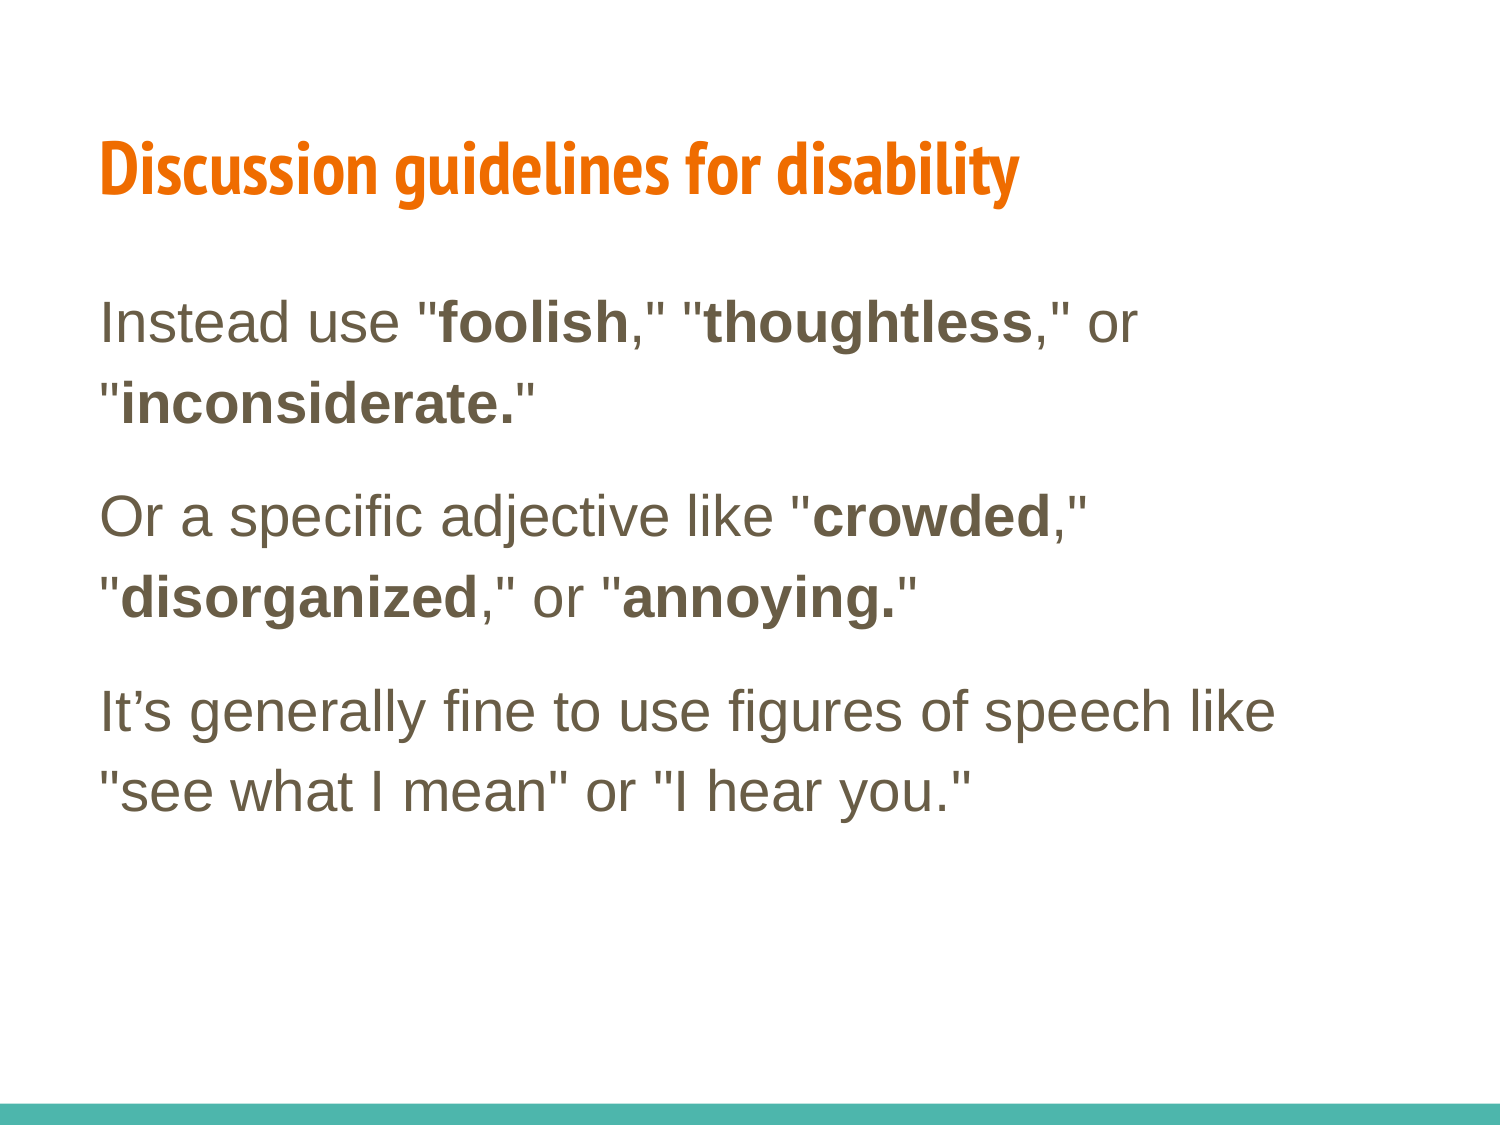

# Discussion guidelines for disability
Instead use "foolish," "thoughtless," or "inconsiderate."
Or a specific adjective like "crowded," "disorganized," or "annoying."
It’s generally fine to use figures of speech like "see what I mean" or "I hear you."